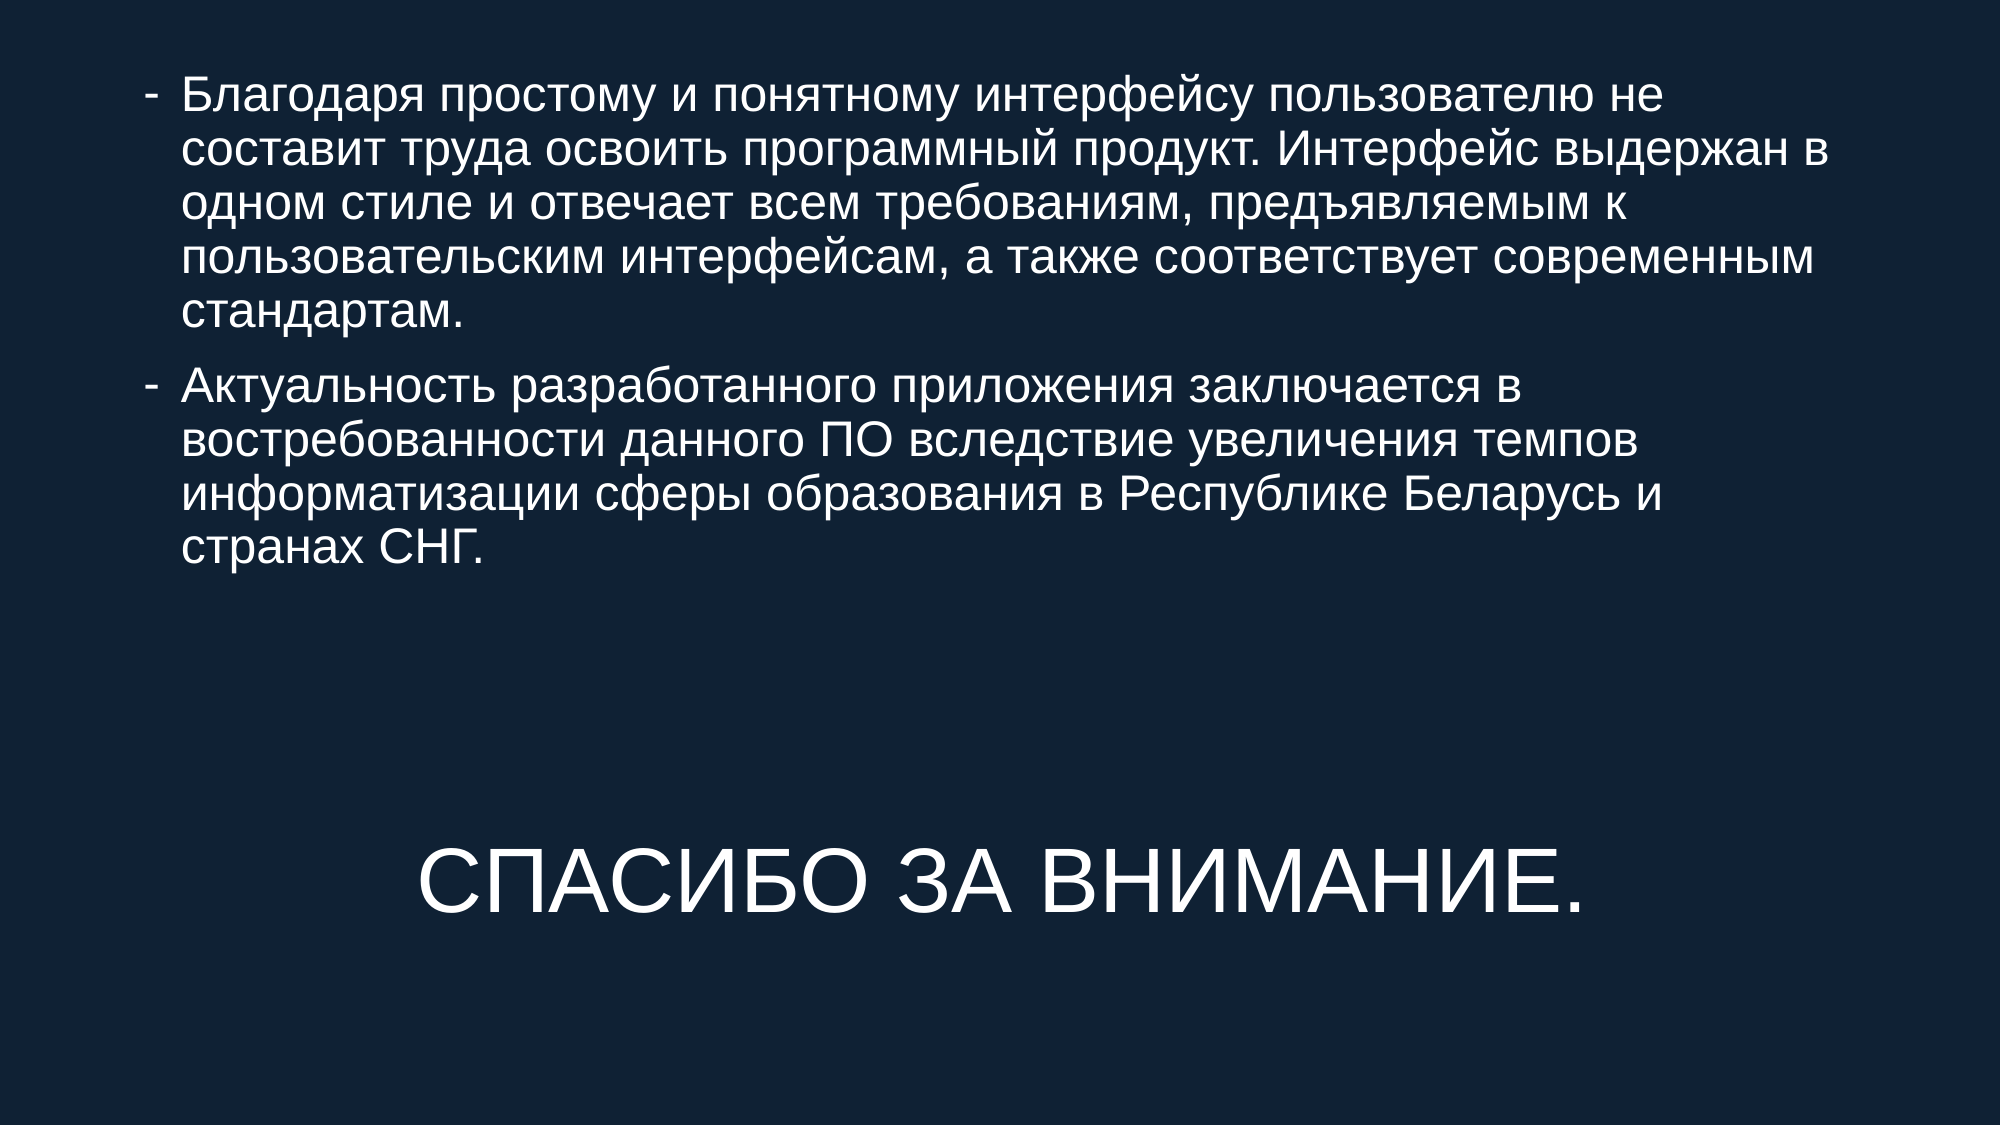

Благодаря простому и понятному интерфейсу пользователю не составит труда освоить программный продукт. Интерфейс выдержан в одном стиле и отвечает всем требованиям, предъявляемым к пользовательским интерфейсам, а также соответствует современным стандартам.
Актуальность разработанного приложения заключается в востребованности данного ПО вследствие увеличения темпов информатизации сферы образования в Республике Беларусь и странах СНГ.

# СПАСИБО ЗА ВНИМАНИЕ.